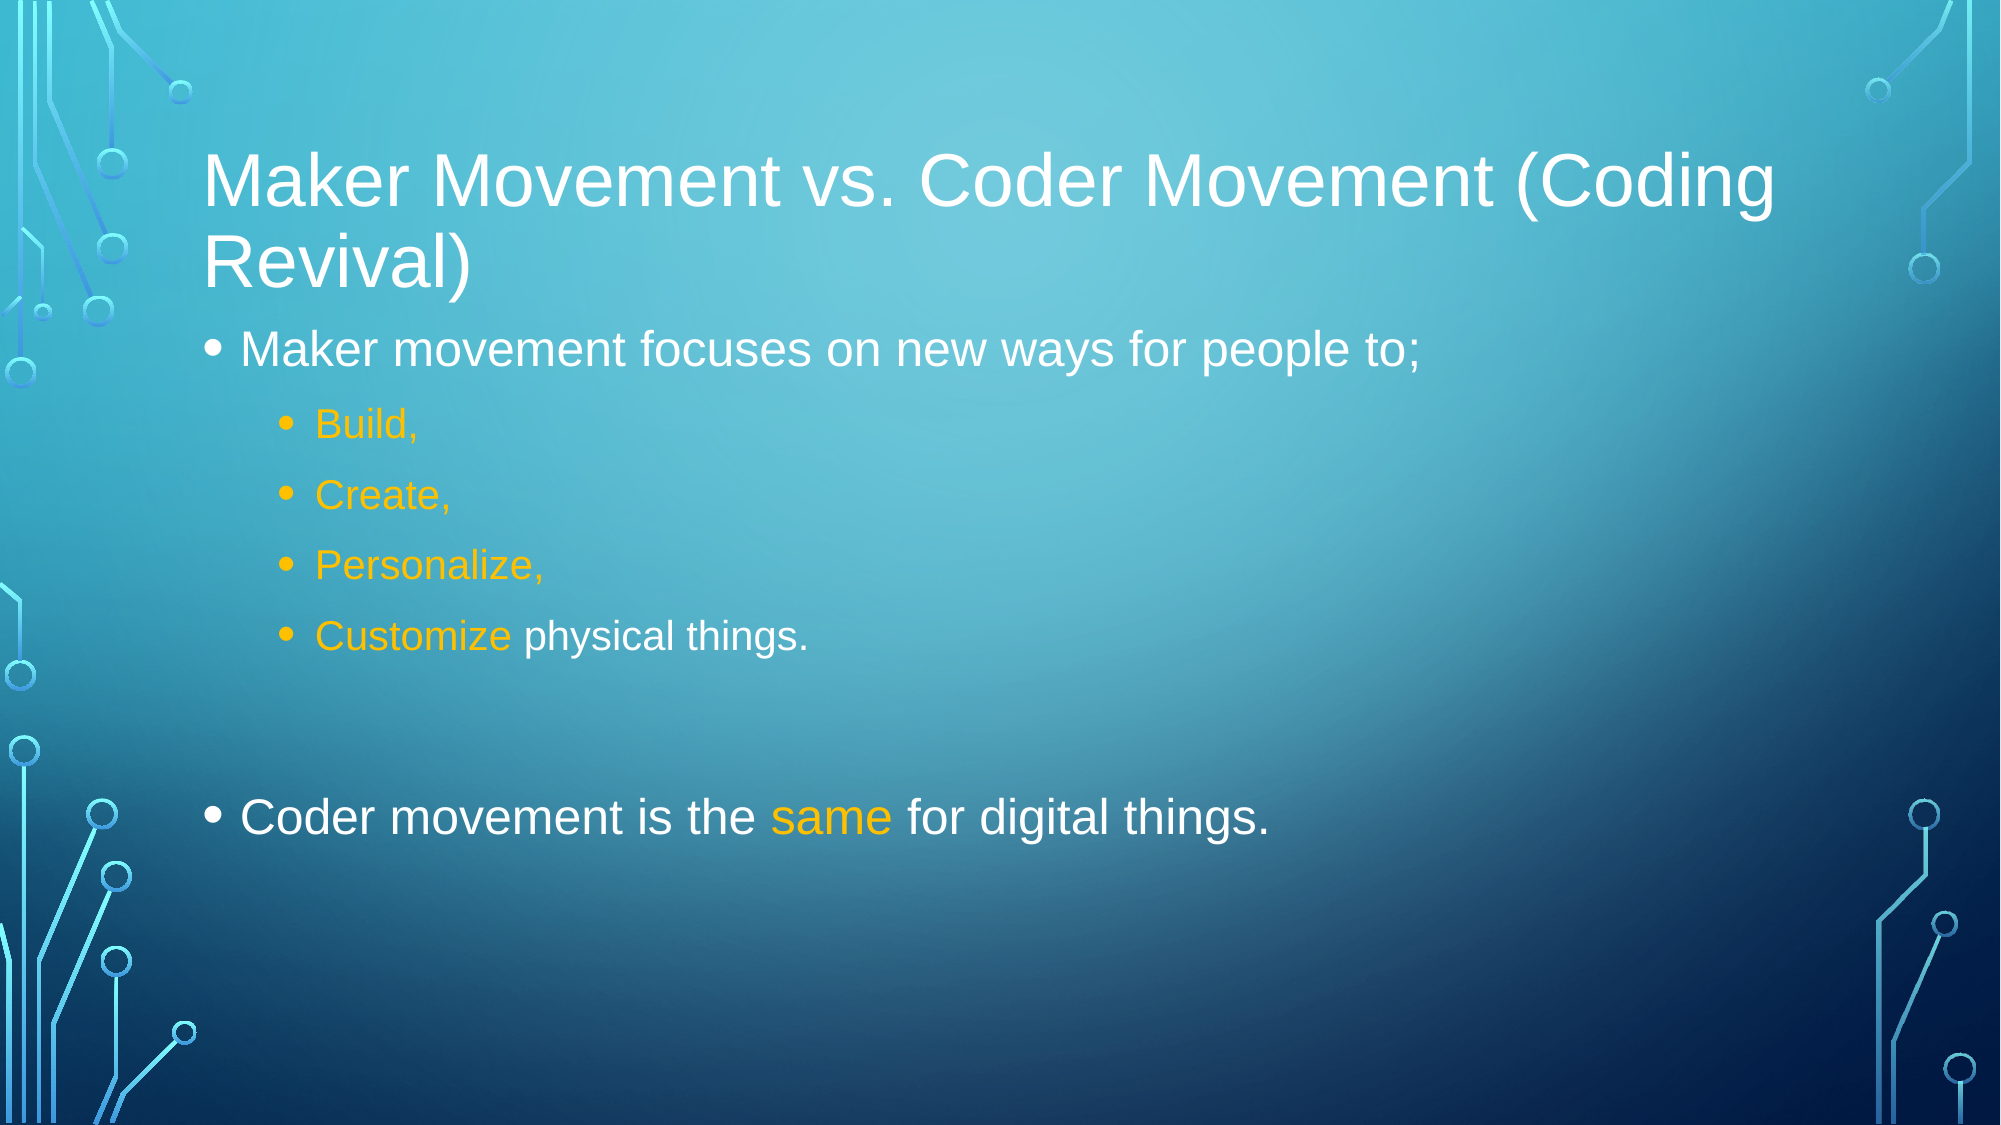

# Maker Movement vs. Coder Movement (Coding Revival)
Maker movement focuses on new ways for people to;
Build,
Create,
Personalize,
Customize physical things.

Coder movement is the same for digital things.